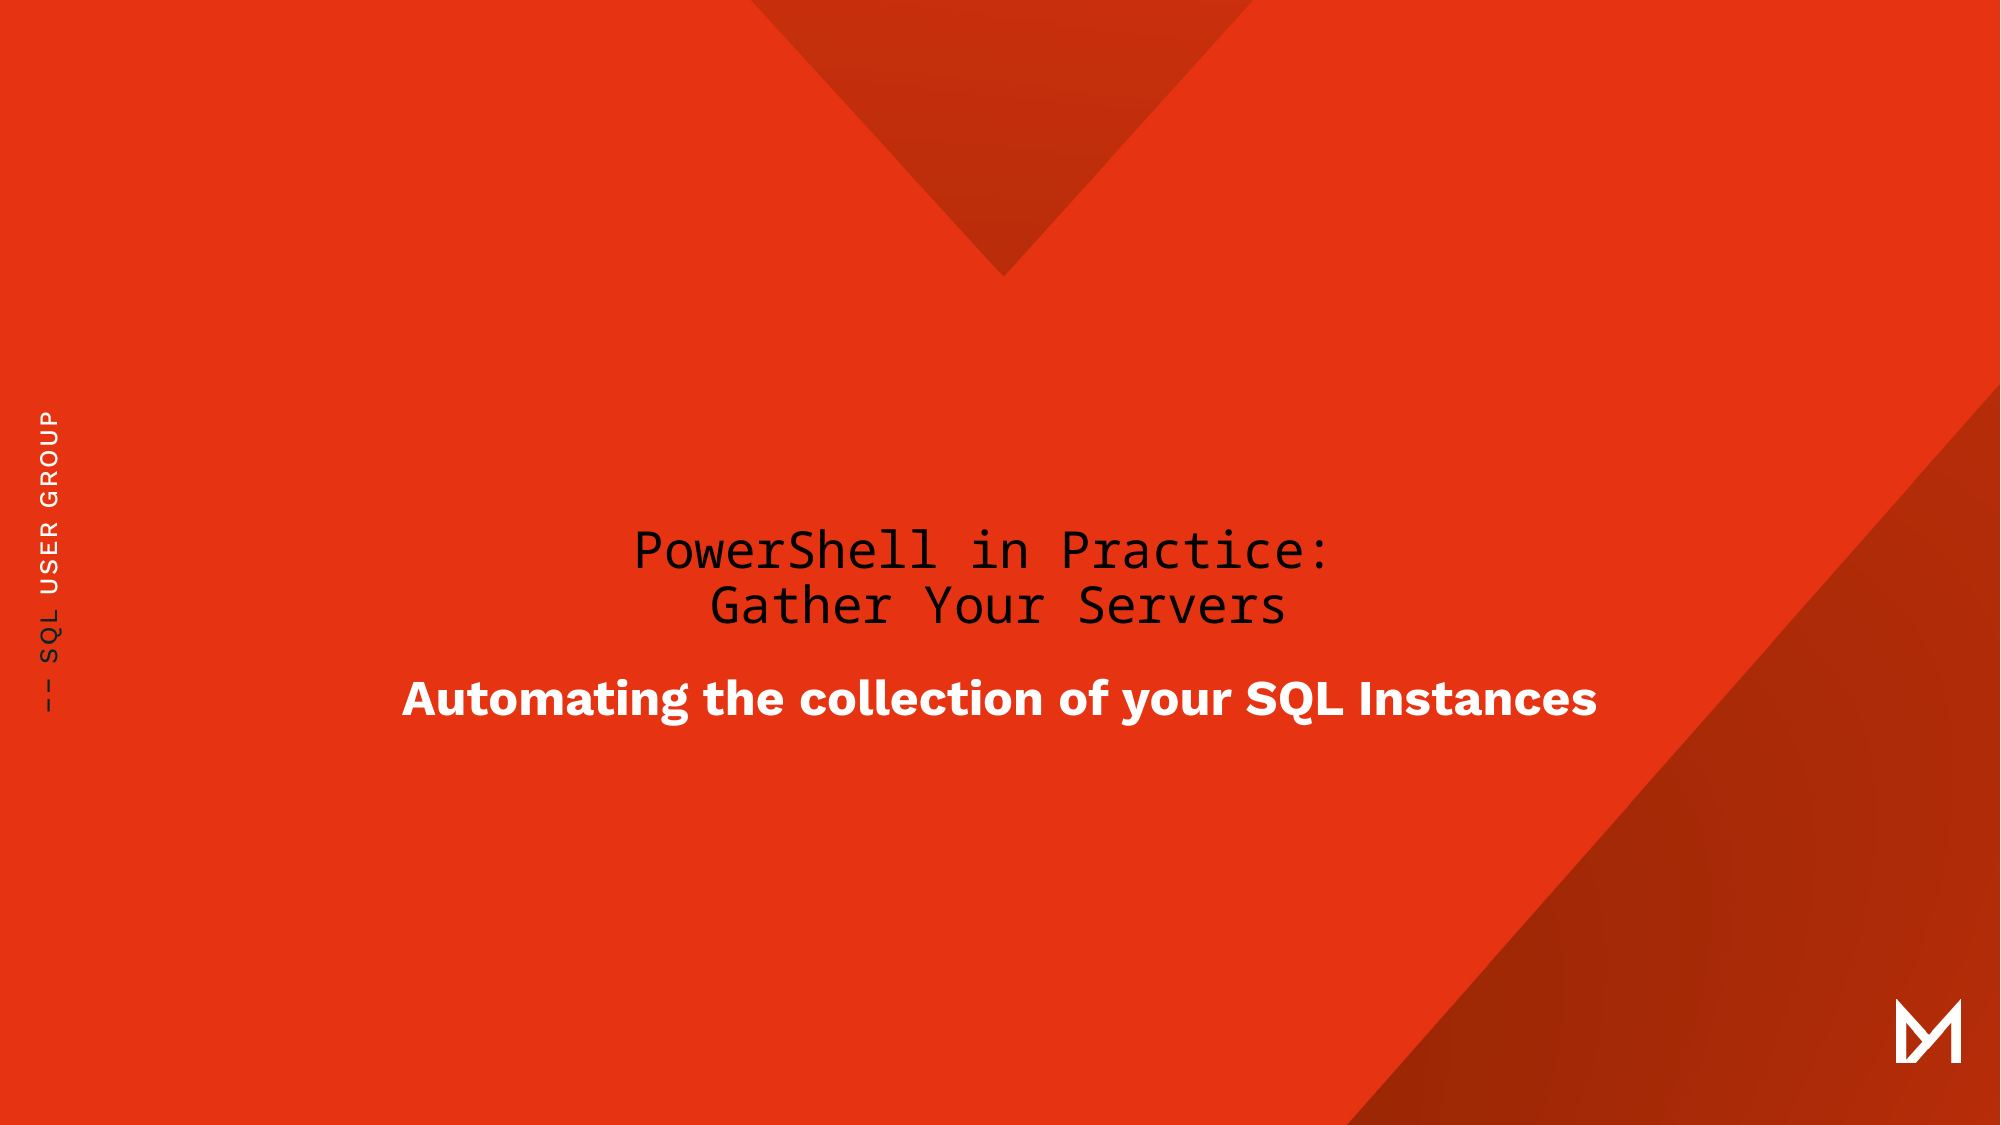

# PowerShell in Practice: Gather Your Servers
Automating the collection of your SQL Instances